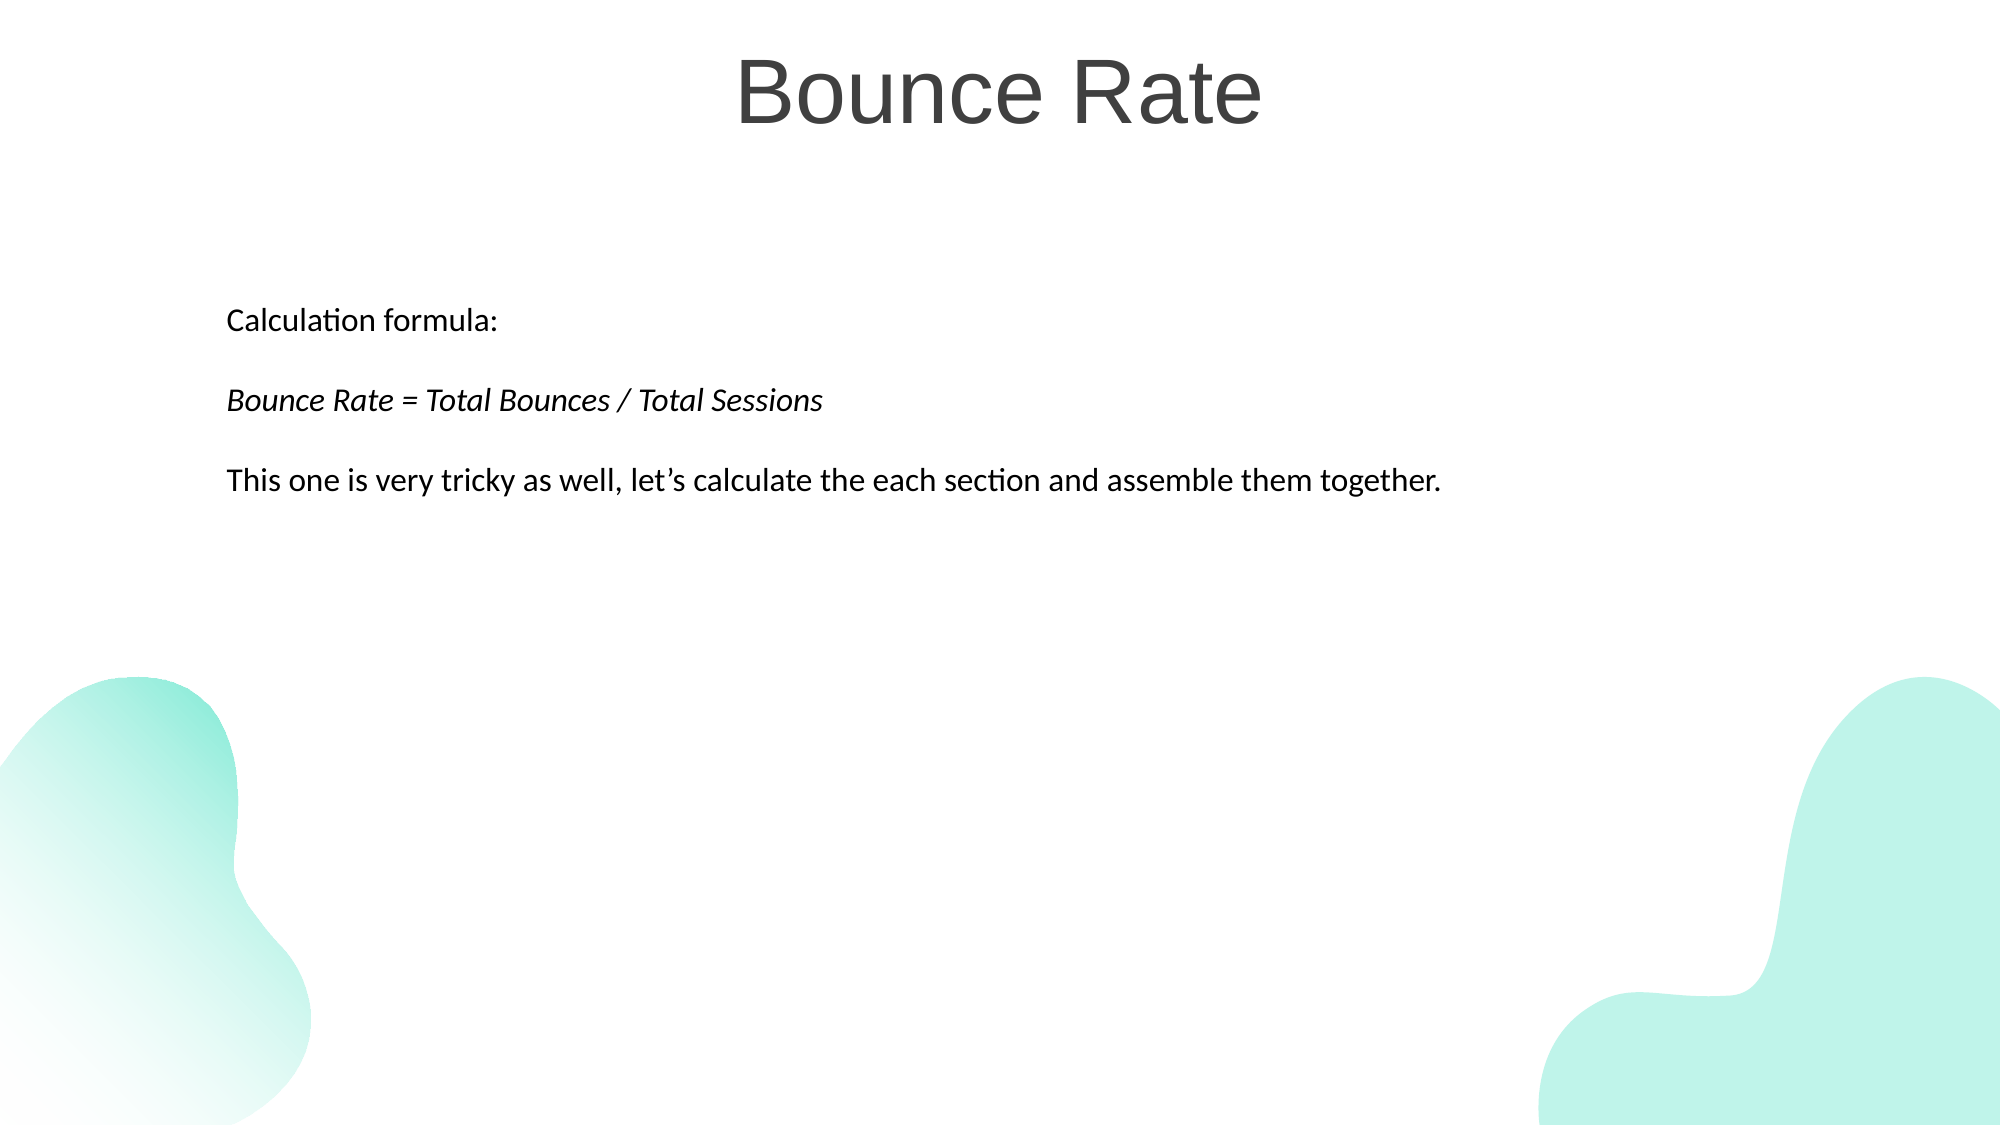

# Bounce Rate
Calculation formula:

Bounce Rate = Total Bounces / Total Sessions

This one is very tricky as well, let’s calculate the each section and assemble them together.